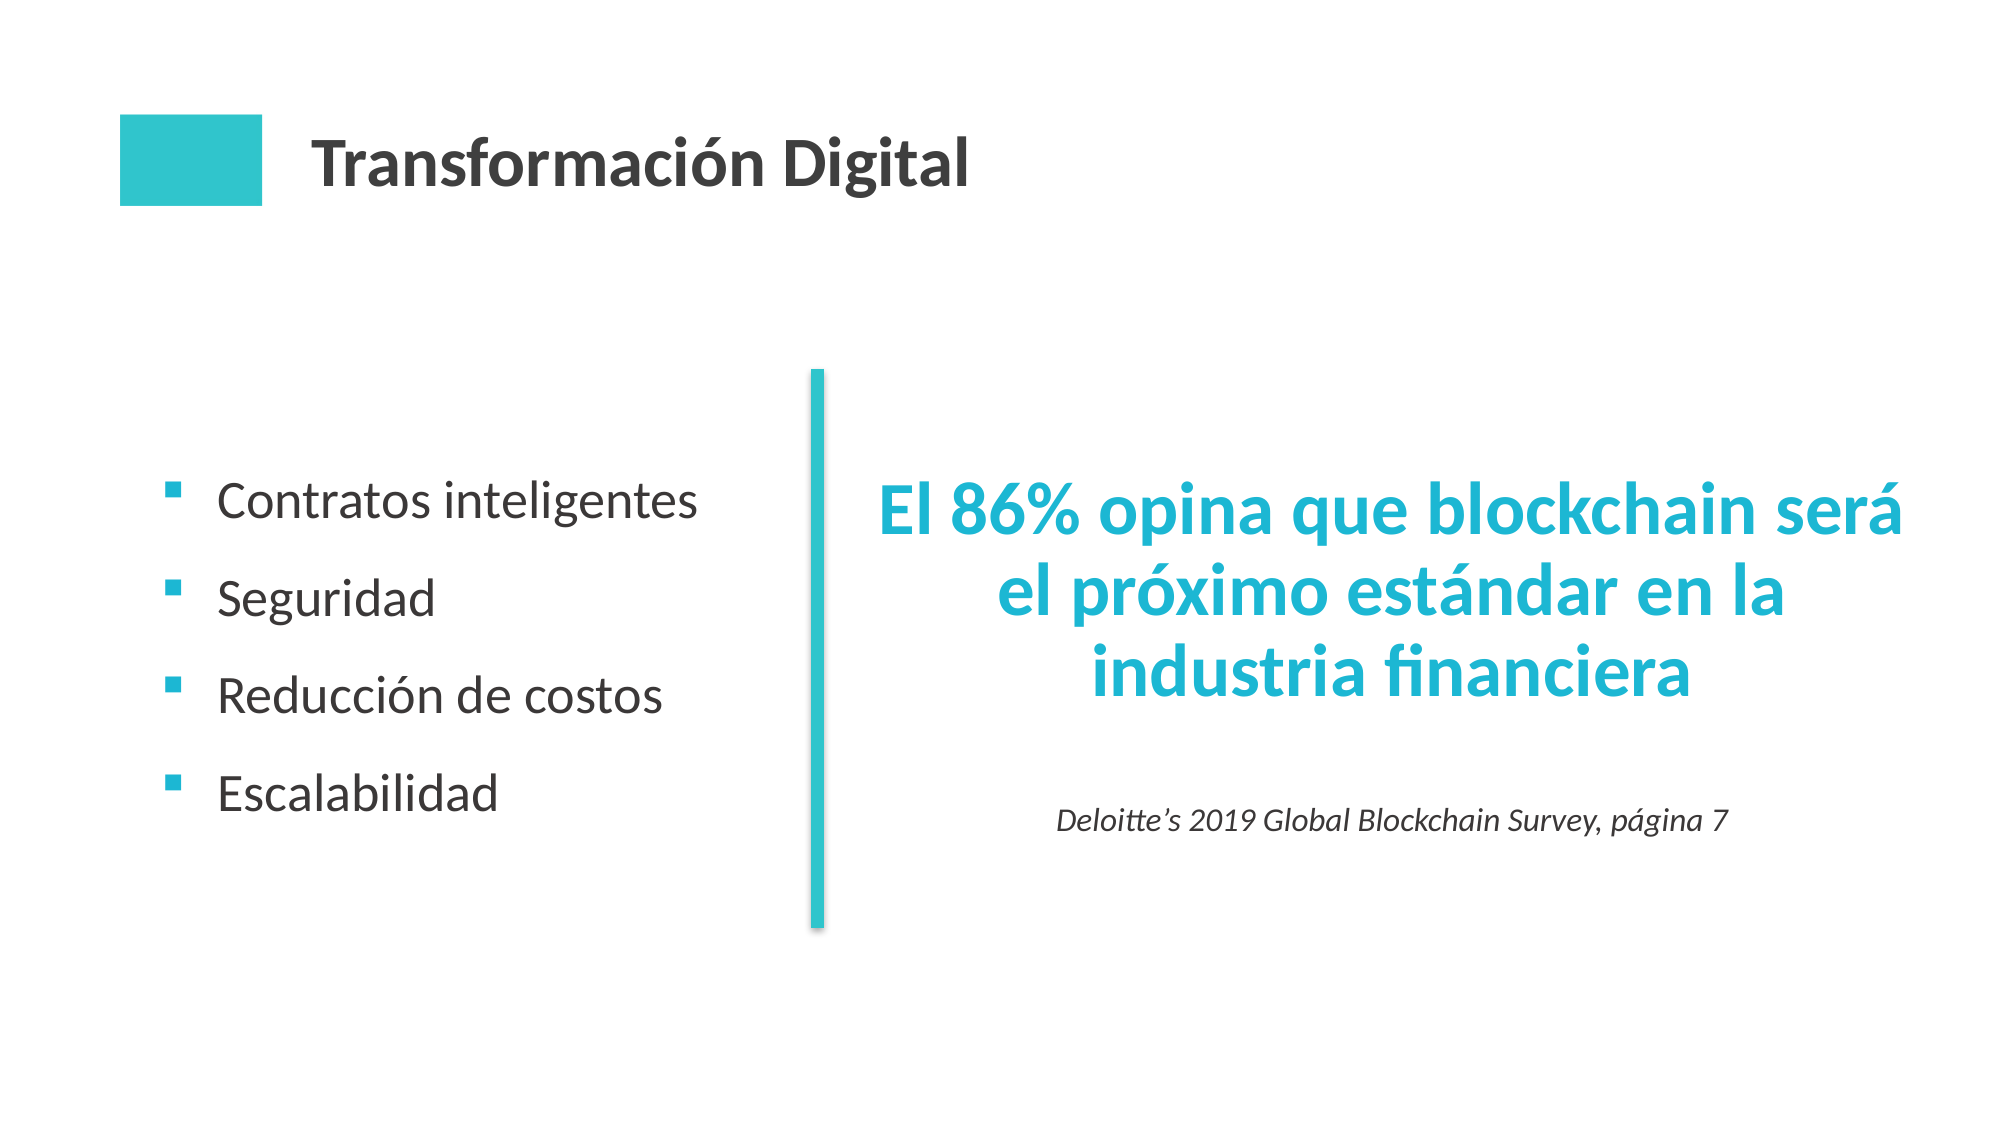

# Transformación Digital
El 86% opina que blockchain será el próximo estándar en la industria financiera
Contratos inteligentes
Seguridad
Reducción de costos
Escalabilidad
Deloitte’s 2019 Global Blockchain Survey, página 7